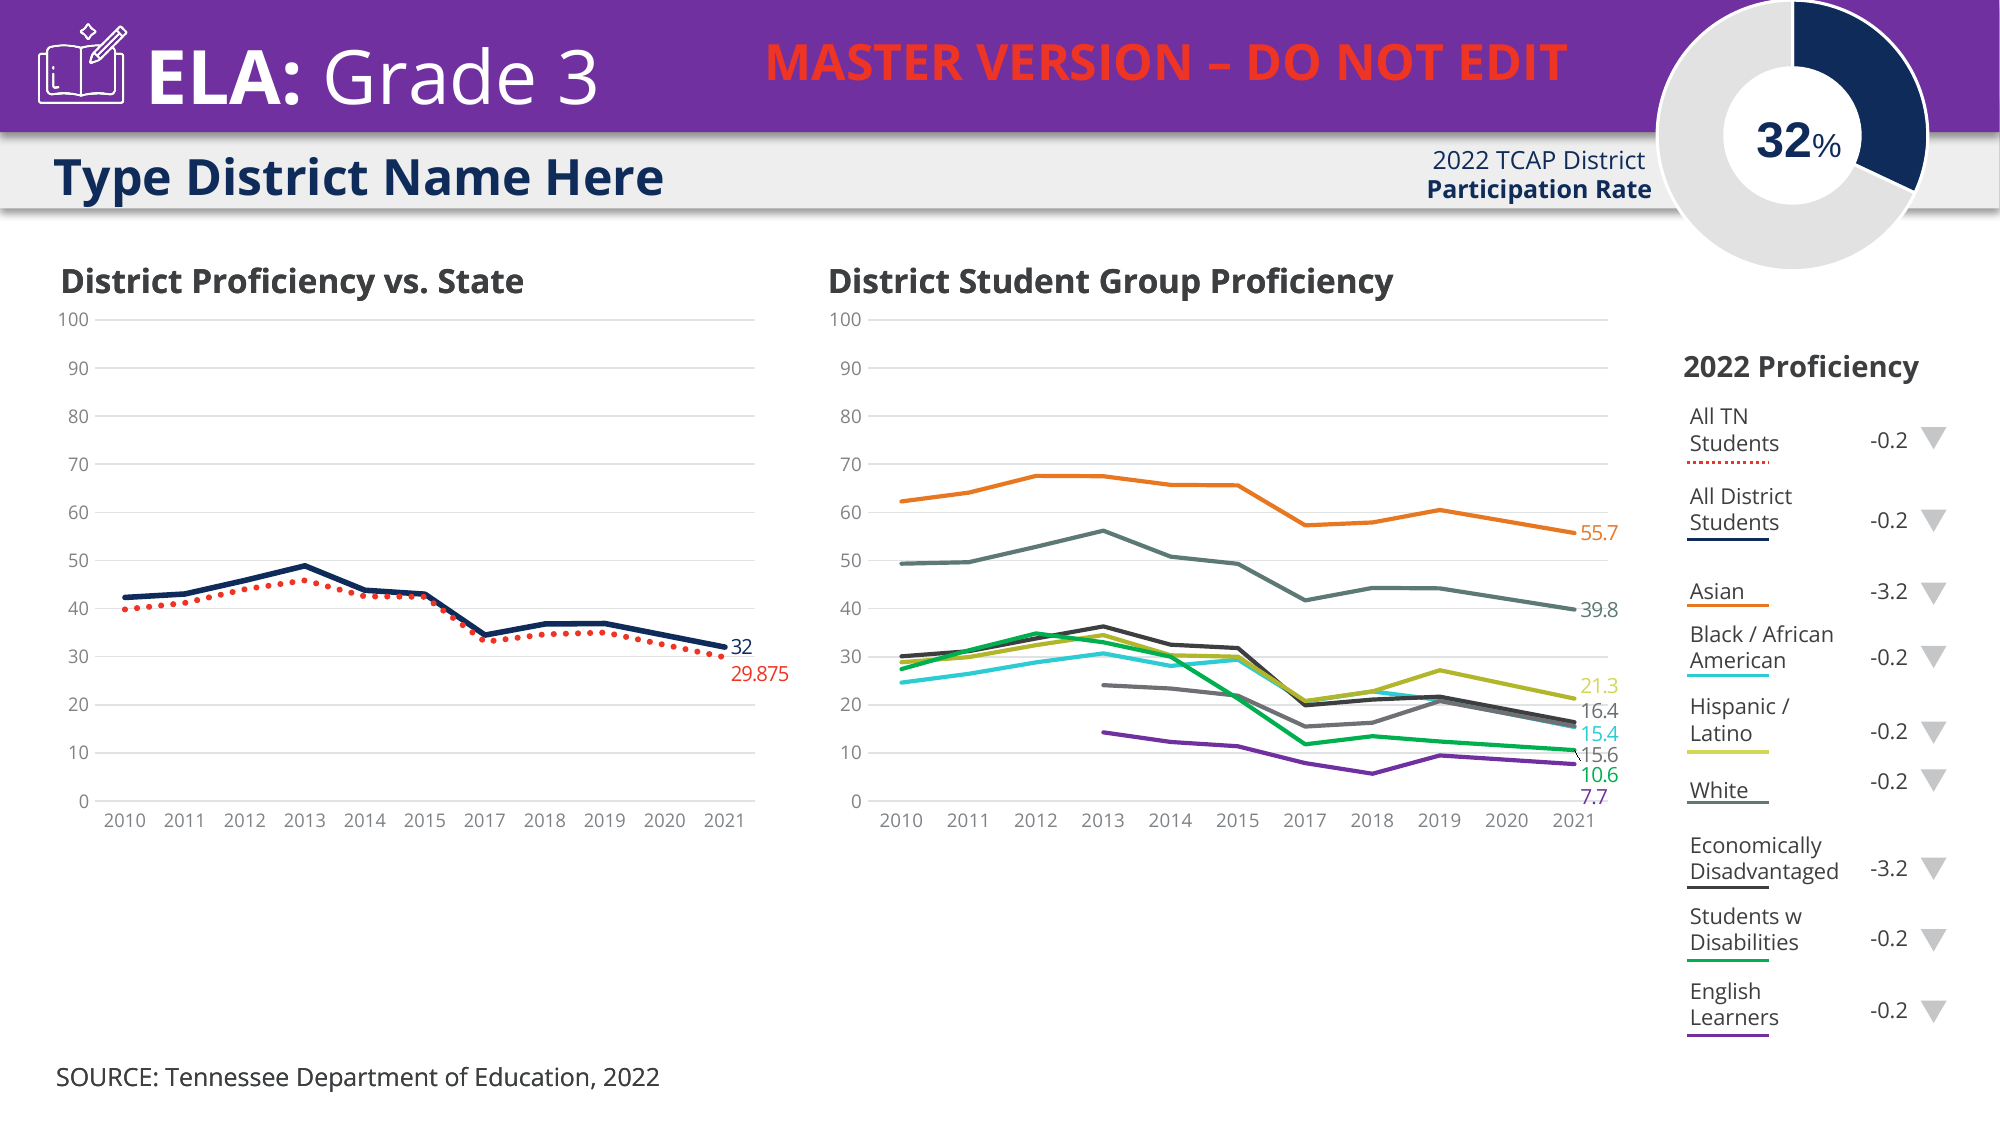

### Chart

| Category |  |
|---|---|
| All Students | 32.0 |
|   | 68.0 |
MASTER VERSION – DO NOT EDIT

32%
# Type District Name Here
District Proficiency vs. State
District Student Group Proficiency

### Chart

| Category | All Students | TN State All Student |
|---|---|---|
| 2010 | 42.31045 | 39.8200275 |
| 2011 | 43.03558 | 41.17992999999999 |
| 2012 | 45.85703 | 44.013540000000006 |
| 2013 | 48.9 | 45.849999999999994 |
| 2014 | 43.8 | 42.525 |
| 2015 | 43.0 | 42.45 |
| 2017 | 34.5 | 33.1 |
| 2018 | 36.8 | 34.65 |
| 2019 | 36.9 | 35.025 |
| 2020 | None | None |
| 2021 | 32.0 | 29.875 |

### Chart

| Category | Asian | Black or African American | Economically Disadvantaged | English Learners | English Learners with Transitional 1-4 | Hispanic | Students with Disabilities | White |
|---|---|---|---|---|---|---|---|---|
| 2010 | 62.27081 | 24.62264 | 30.07621 | None | None | 28.85359 | 27.43422 | 49.33981 |
| 2011 | 64.08715 | 26.45304 | 31.14395 | None | None | 29.91554 | 31.33362 | 49.64674 |
| 2012 | 67.57124 | 28.82964 | 33.79625 | None | None | 32.40691 | 34.83939 | 52.8452 |
| 2013 | 67.5 | 30.7 | 36.3 | 14.3 | 24.1 | 34.5 | 33.0 | 56.2 |
| 2014 | 65.7 | 28.1 | 32.5 | 12.3 | 23.4 | 30.3 | 30.0 | 50.8 |
| 2015 | 65.6 | 29.4 | 31.8 | 11.4 | 21.9 | 30.0 | 21.3 | 49.3 |
| 2017 | 57.3 | 20.7 | 19.9 | 7.9 | 15.5 | 20.8 | 11.8 | 41.7 |
| 2018 | 57.9 | 22.8 | 21.1 | 5.7 | 16.3 | 22.8 | 13.5 | 44.3 |
| 2019 | 60.5 | 21.0 | 21.7 | 9.5 | 20.8 | 27.2 | 12.4 | 44.2 |
| 2020 | None | None | None | None | None | None | None | None |
| 2021 | 55.7 | 15.4 | 16.4 | 7.7 | 15.6 | 21.3 | 10.6 | 39.8 |

-0.2

-0.2

-3.2

-0.2

-0.2

-0.2

-3.2

-0.2

-0.2

SOURCE: Tennessee Department of Education, 2022